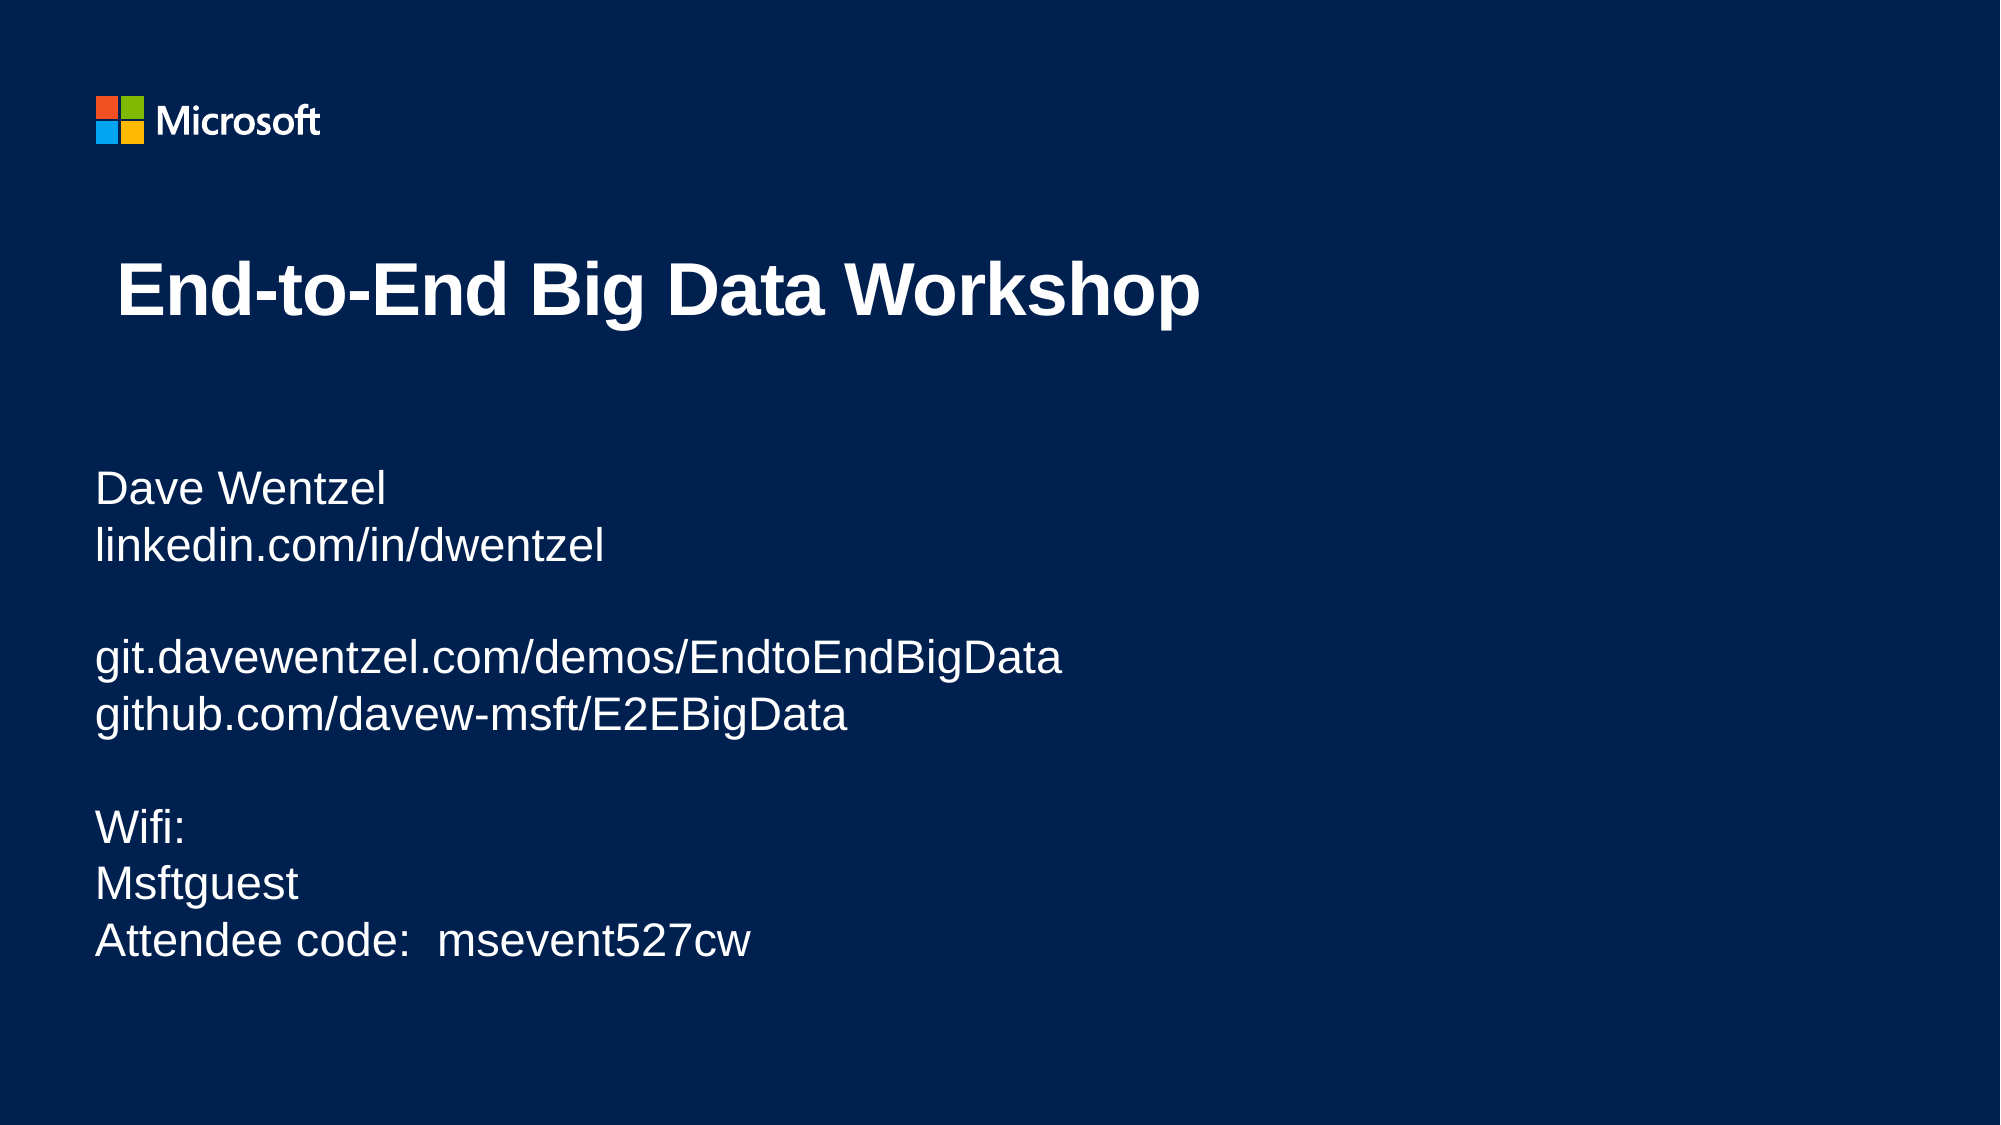

# End-to-End Big Data Workshop
Dave Wentzel
linkedin.com/in/dwentzel

git.davewentzel.com/demos/EndtoEndBigData
github.com/davew-msft/E2EBigData

Wifi:
Msftguest
Attendee code:  msevent527cw